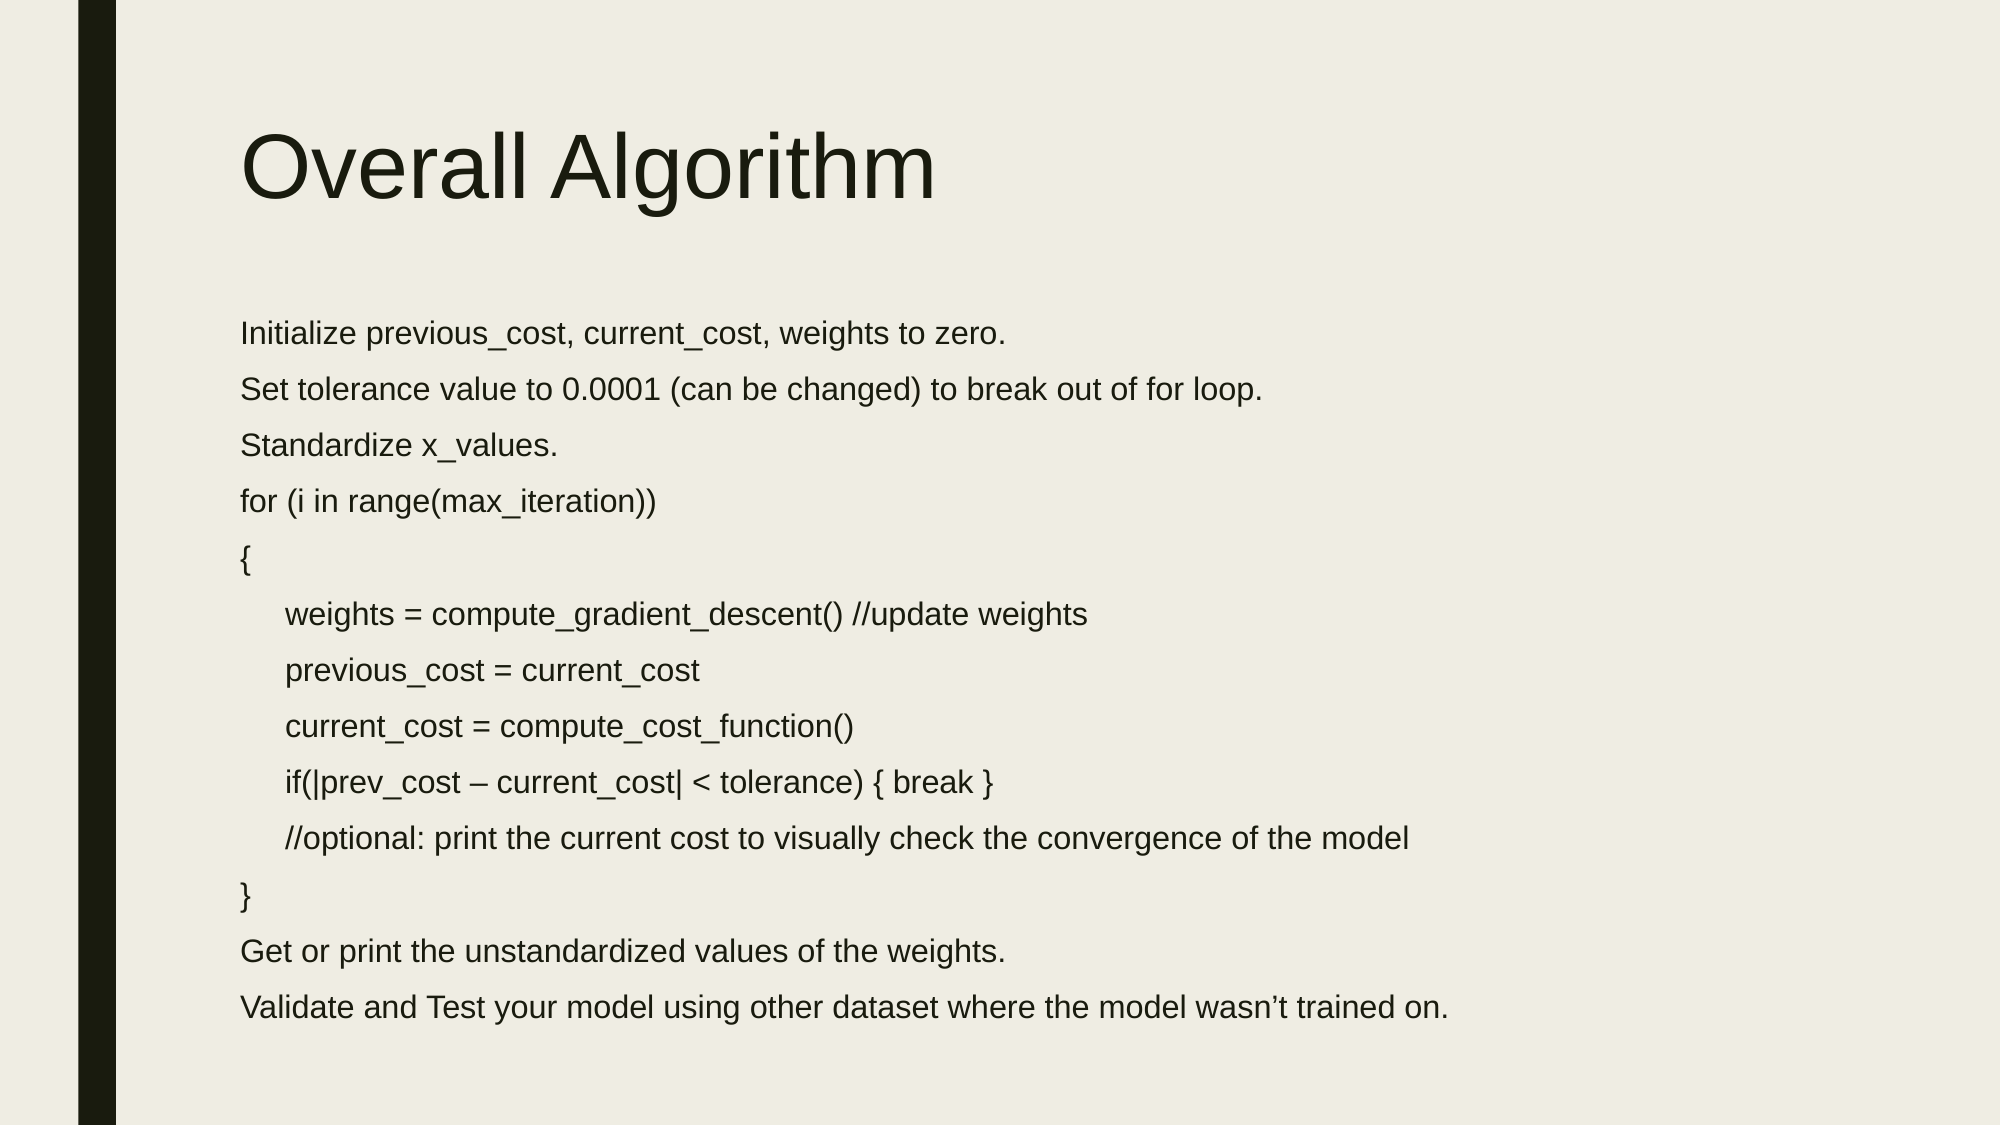

# Overall Algorithm
Initialize previous_cost, current_cost, weights to zero.
Set tolerance value to 0.0001 (can be changed) to break out of for loop.
Standardize x_values.
for (i in range(max_iteration))
{
     weights = compute_gradient_descent() //update weights
     previous_cost = current_cost
     current_cost = compute_cost_function()
     if(|prev_cost – current_cost| < tolerance) { break }
     //optional: print the current cost to visually check the convergence of the model
}
Get or print the unstandardized values of the weights.
Validate and Test your model using other dataset where the model wasn’t trained on.